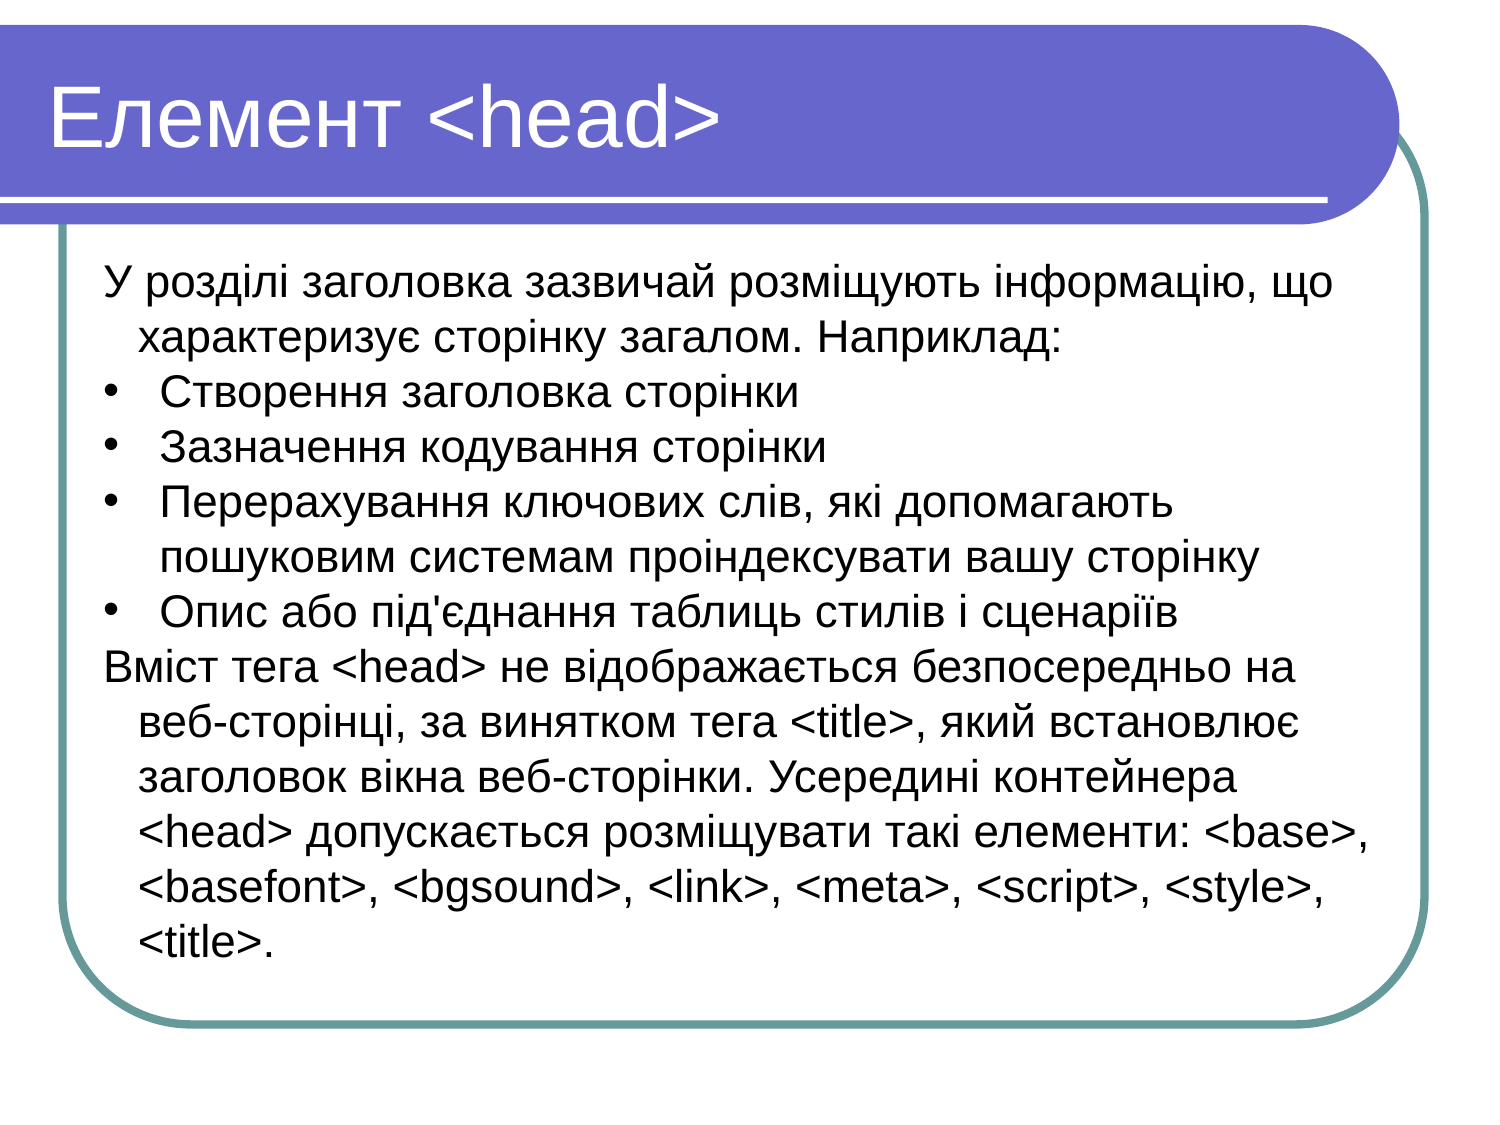

Eлемент <head>
У розділі заголовка зазвичай розміщують інформацію, що характеризує сторінку загалом. Наприклад:
Створення заголовка сторінки
Зазначення кодування сторінки
Перерахування ключових слів, які допомагають пошуковим системам проіндексувати вашу сторінку
Опис або під'єднання таблиць стилів і сценаріїв
Вміст тега <head> не відображається безпосередньо на веб-сторінці, за винятком тега <title>, який встановлює заголовок вікна веб-сторінки. Усередині контейнера <head> допускається розміщувати такі елементи: <base>, <basefont>, <bgsound>, <link>, <meta>, <script>, <style>, <title>.